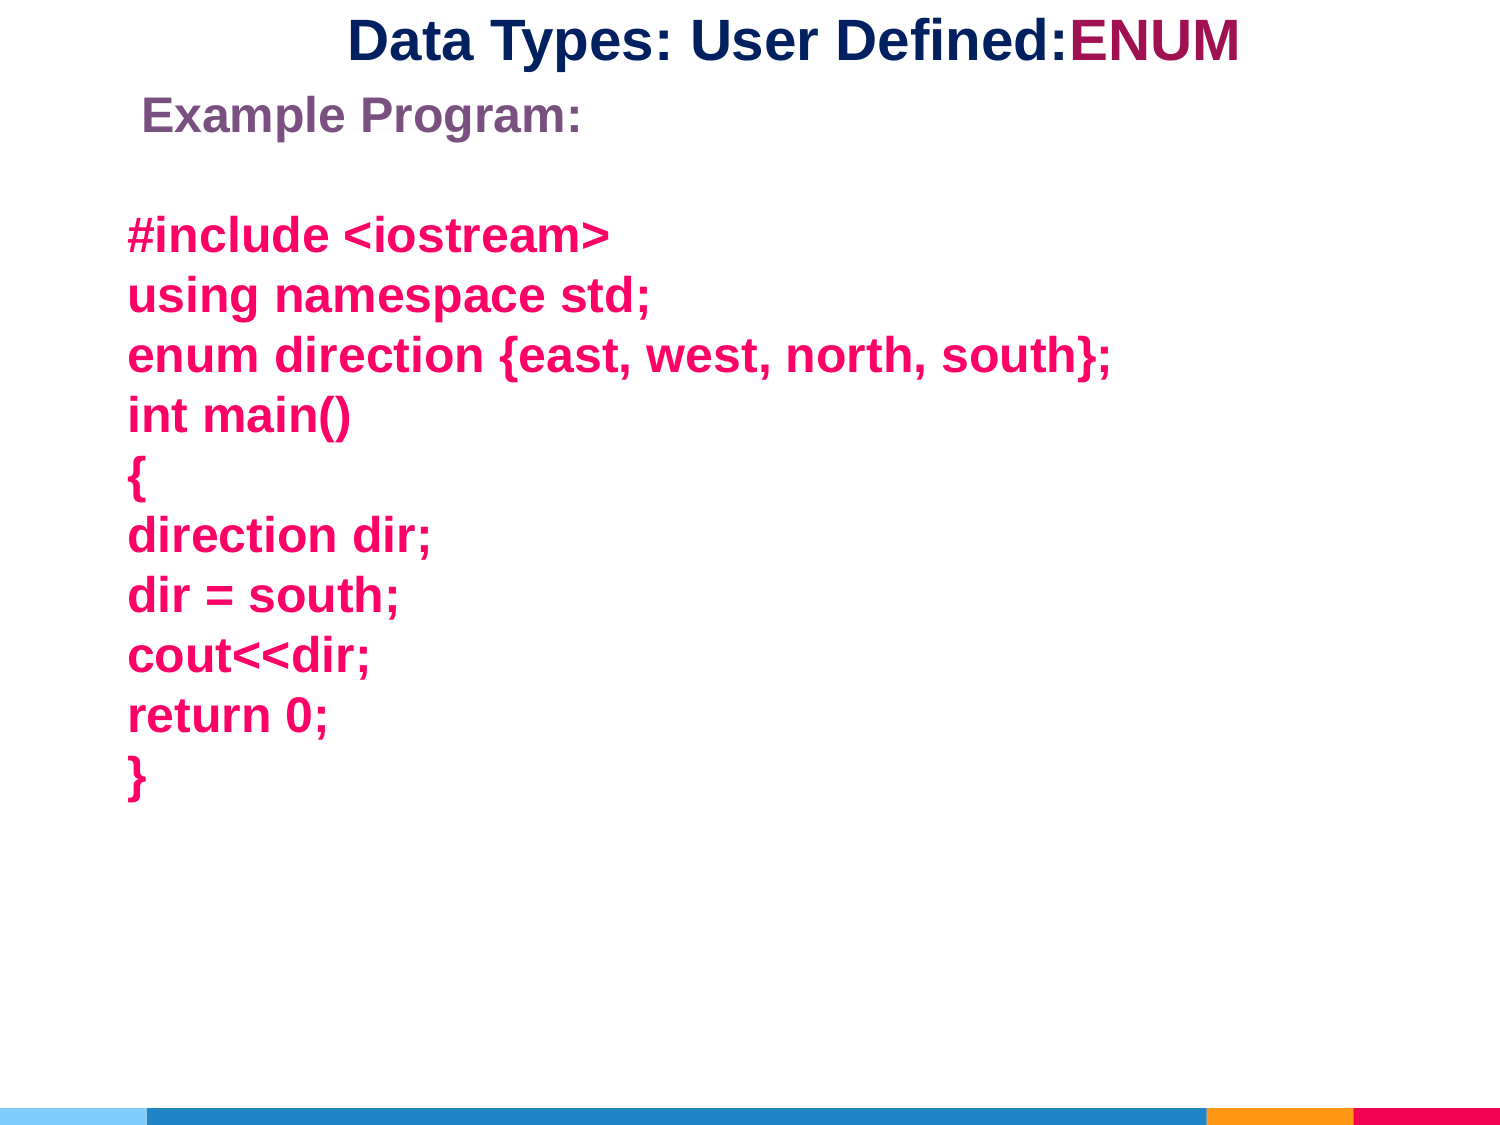

# Data Types: User Defined:ENUM
 Example Program:

#include <iostream>
using namespace std;
enum direction {east, west, north, south};
int main()
{
direction dir;
dir = south;
cout<<dir;
return 0;
}